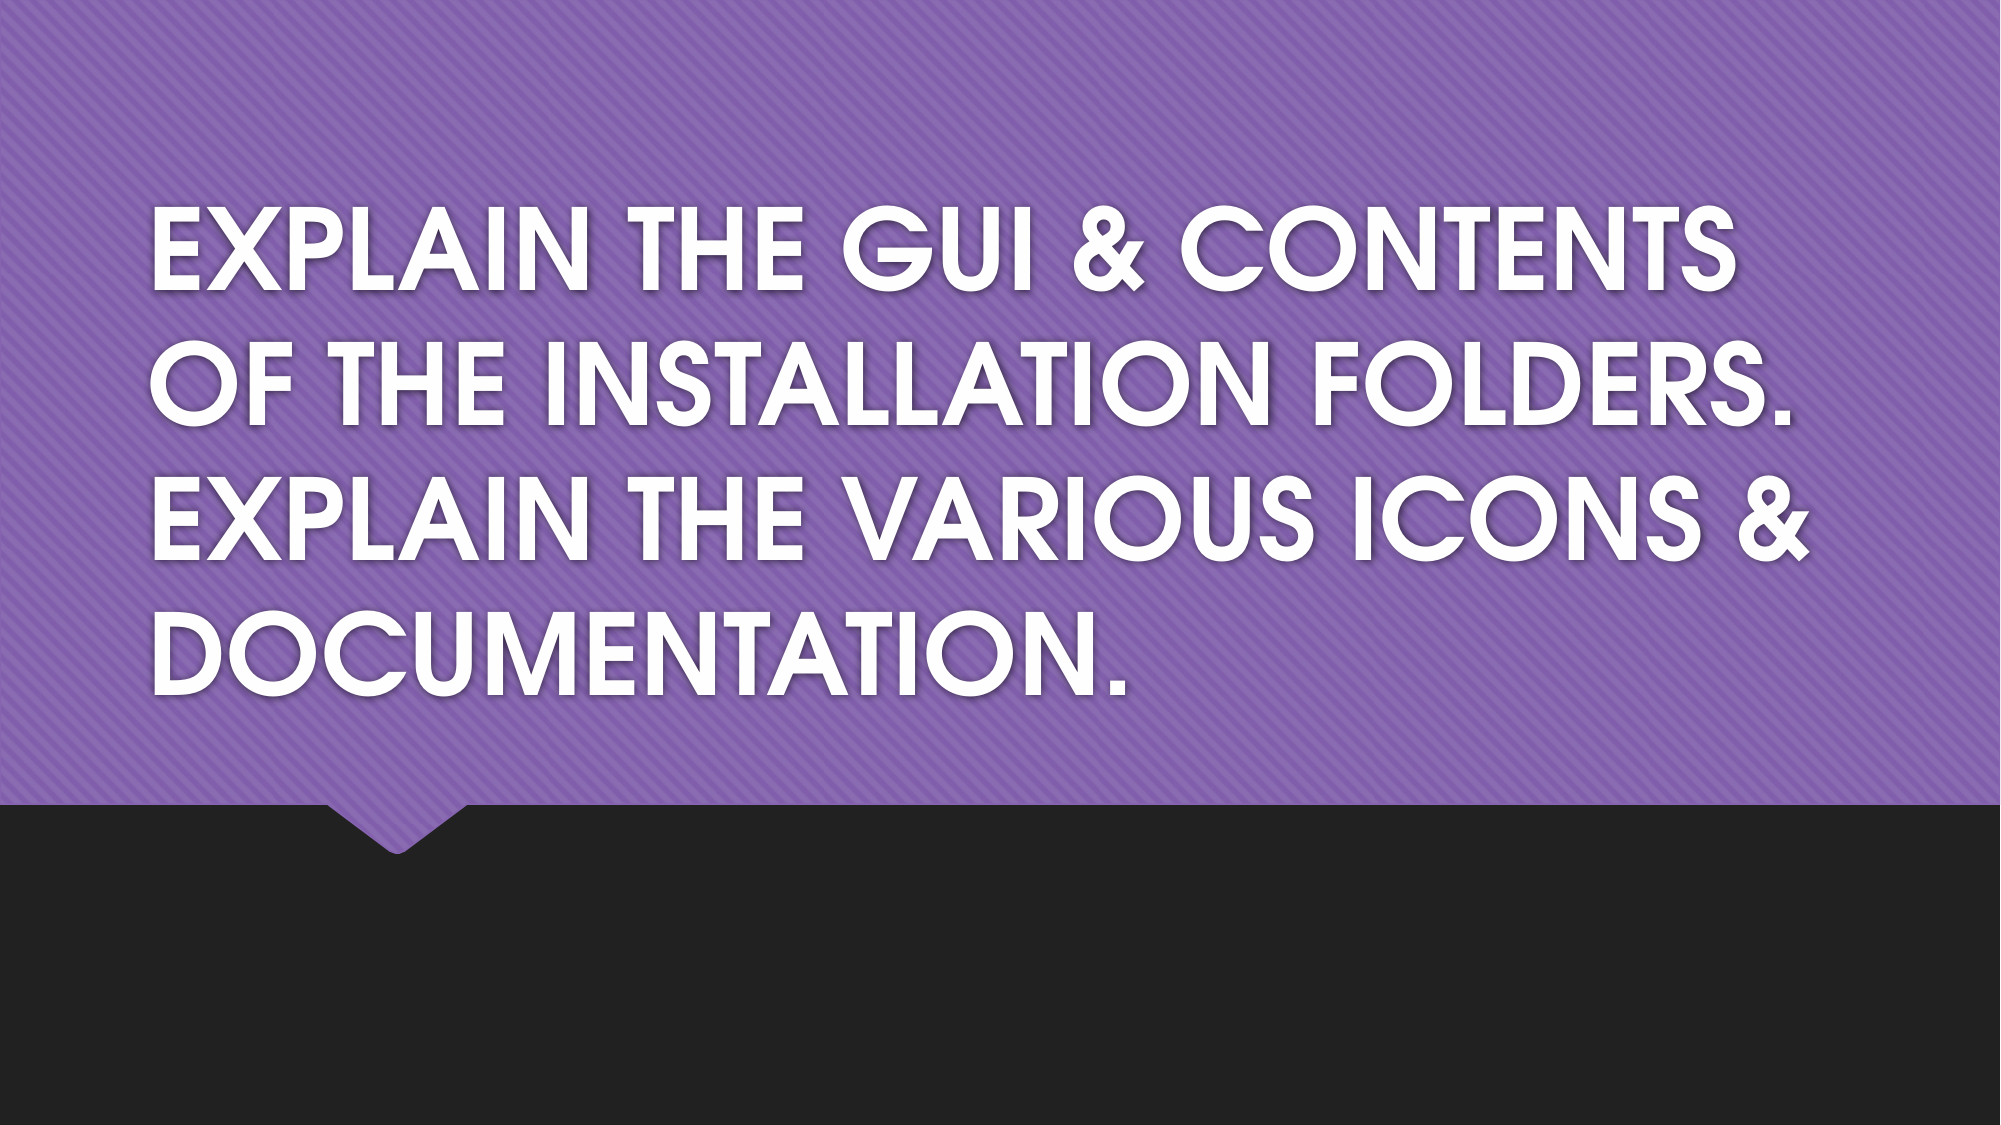

# EXPLAIN THE GUI & CONTENTS OF THE INSTALLATION FOLDERS. EXPLAIN THE VARIOUS ICONS & DOCUMENTATION.